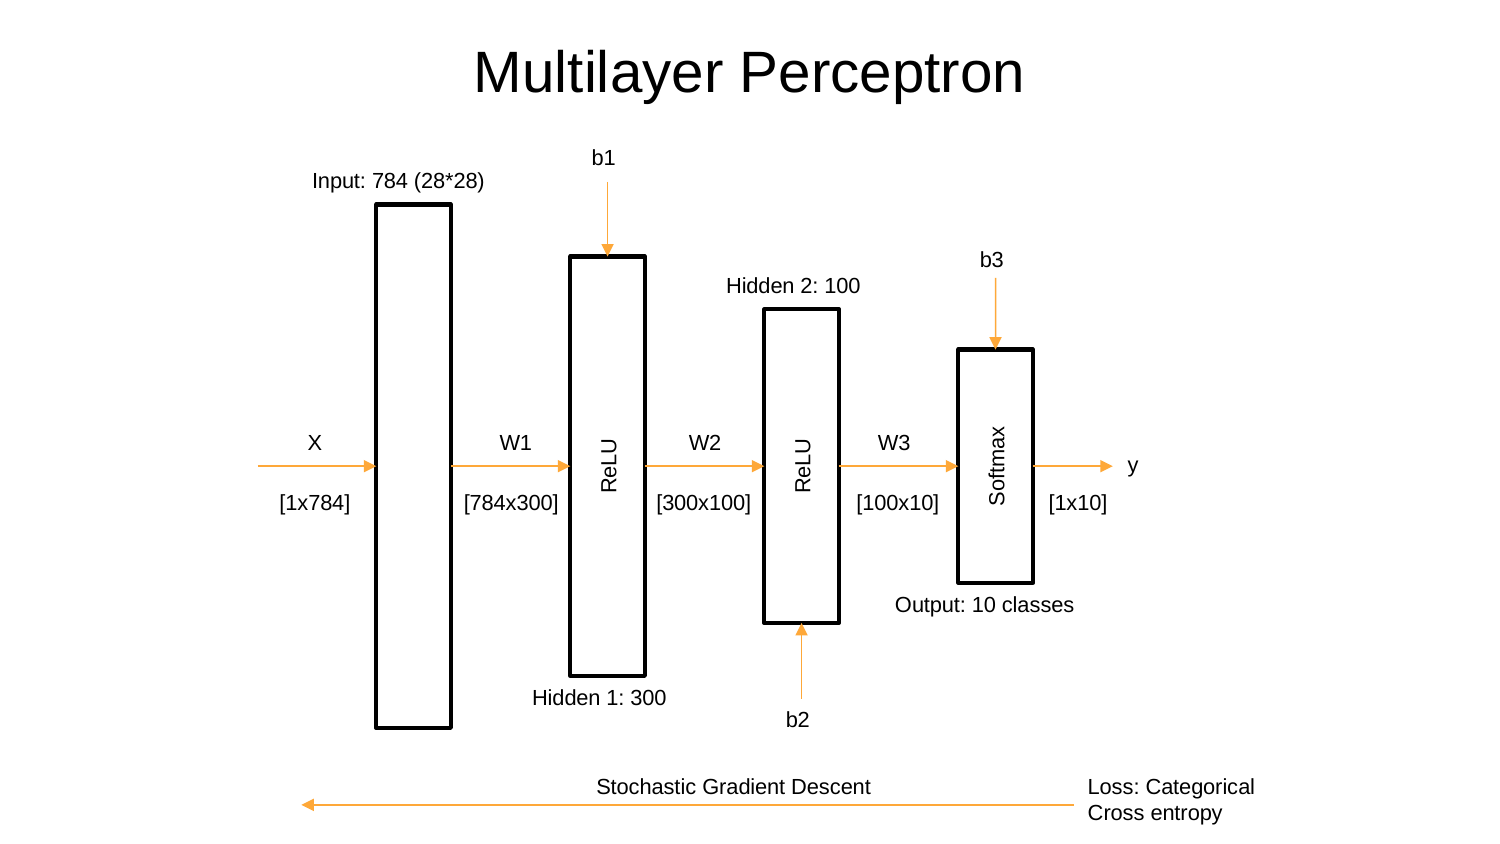

# Multilayer Perceptron
b1
Input: 784 (28*28)

b3
ReLU
Hidden 2: 100
ReLU
Softmax
W1
W2
W3
X
y
[1x10]
[784x300]
[300x100]
[100x10]
[1x784]
Output: 10 classes
Hidden 1: 300
b2
Stochastic Gradient Descent
Loss: Categorical Cross entropy